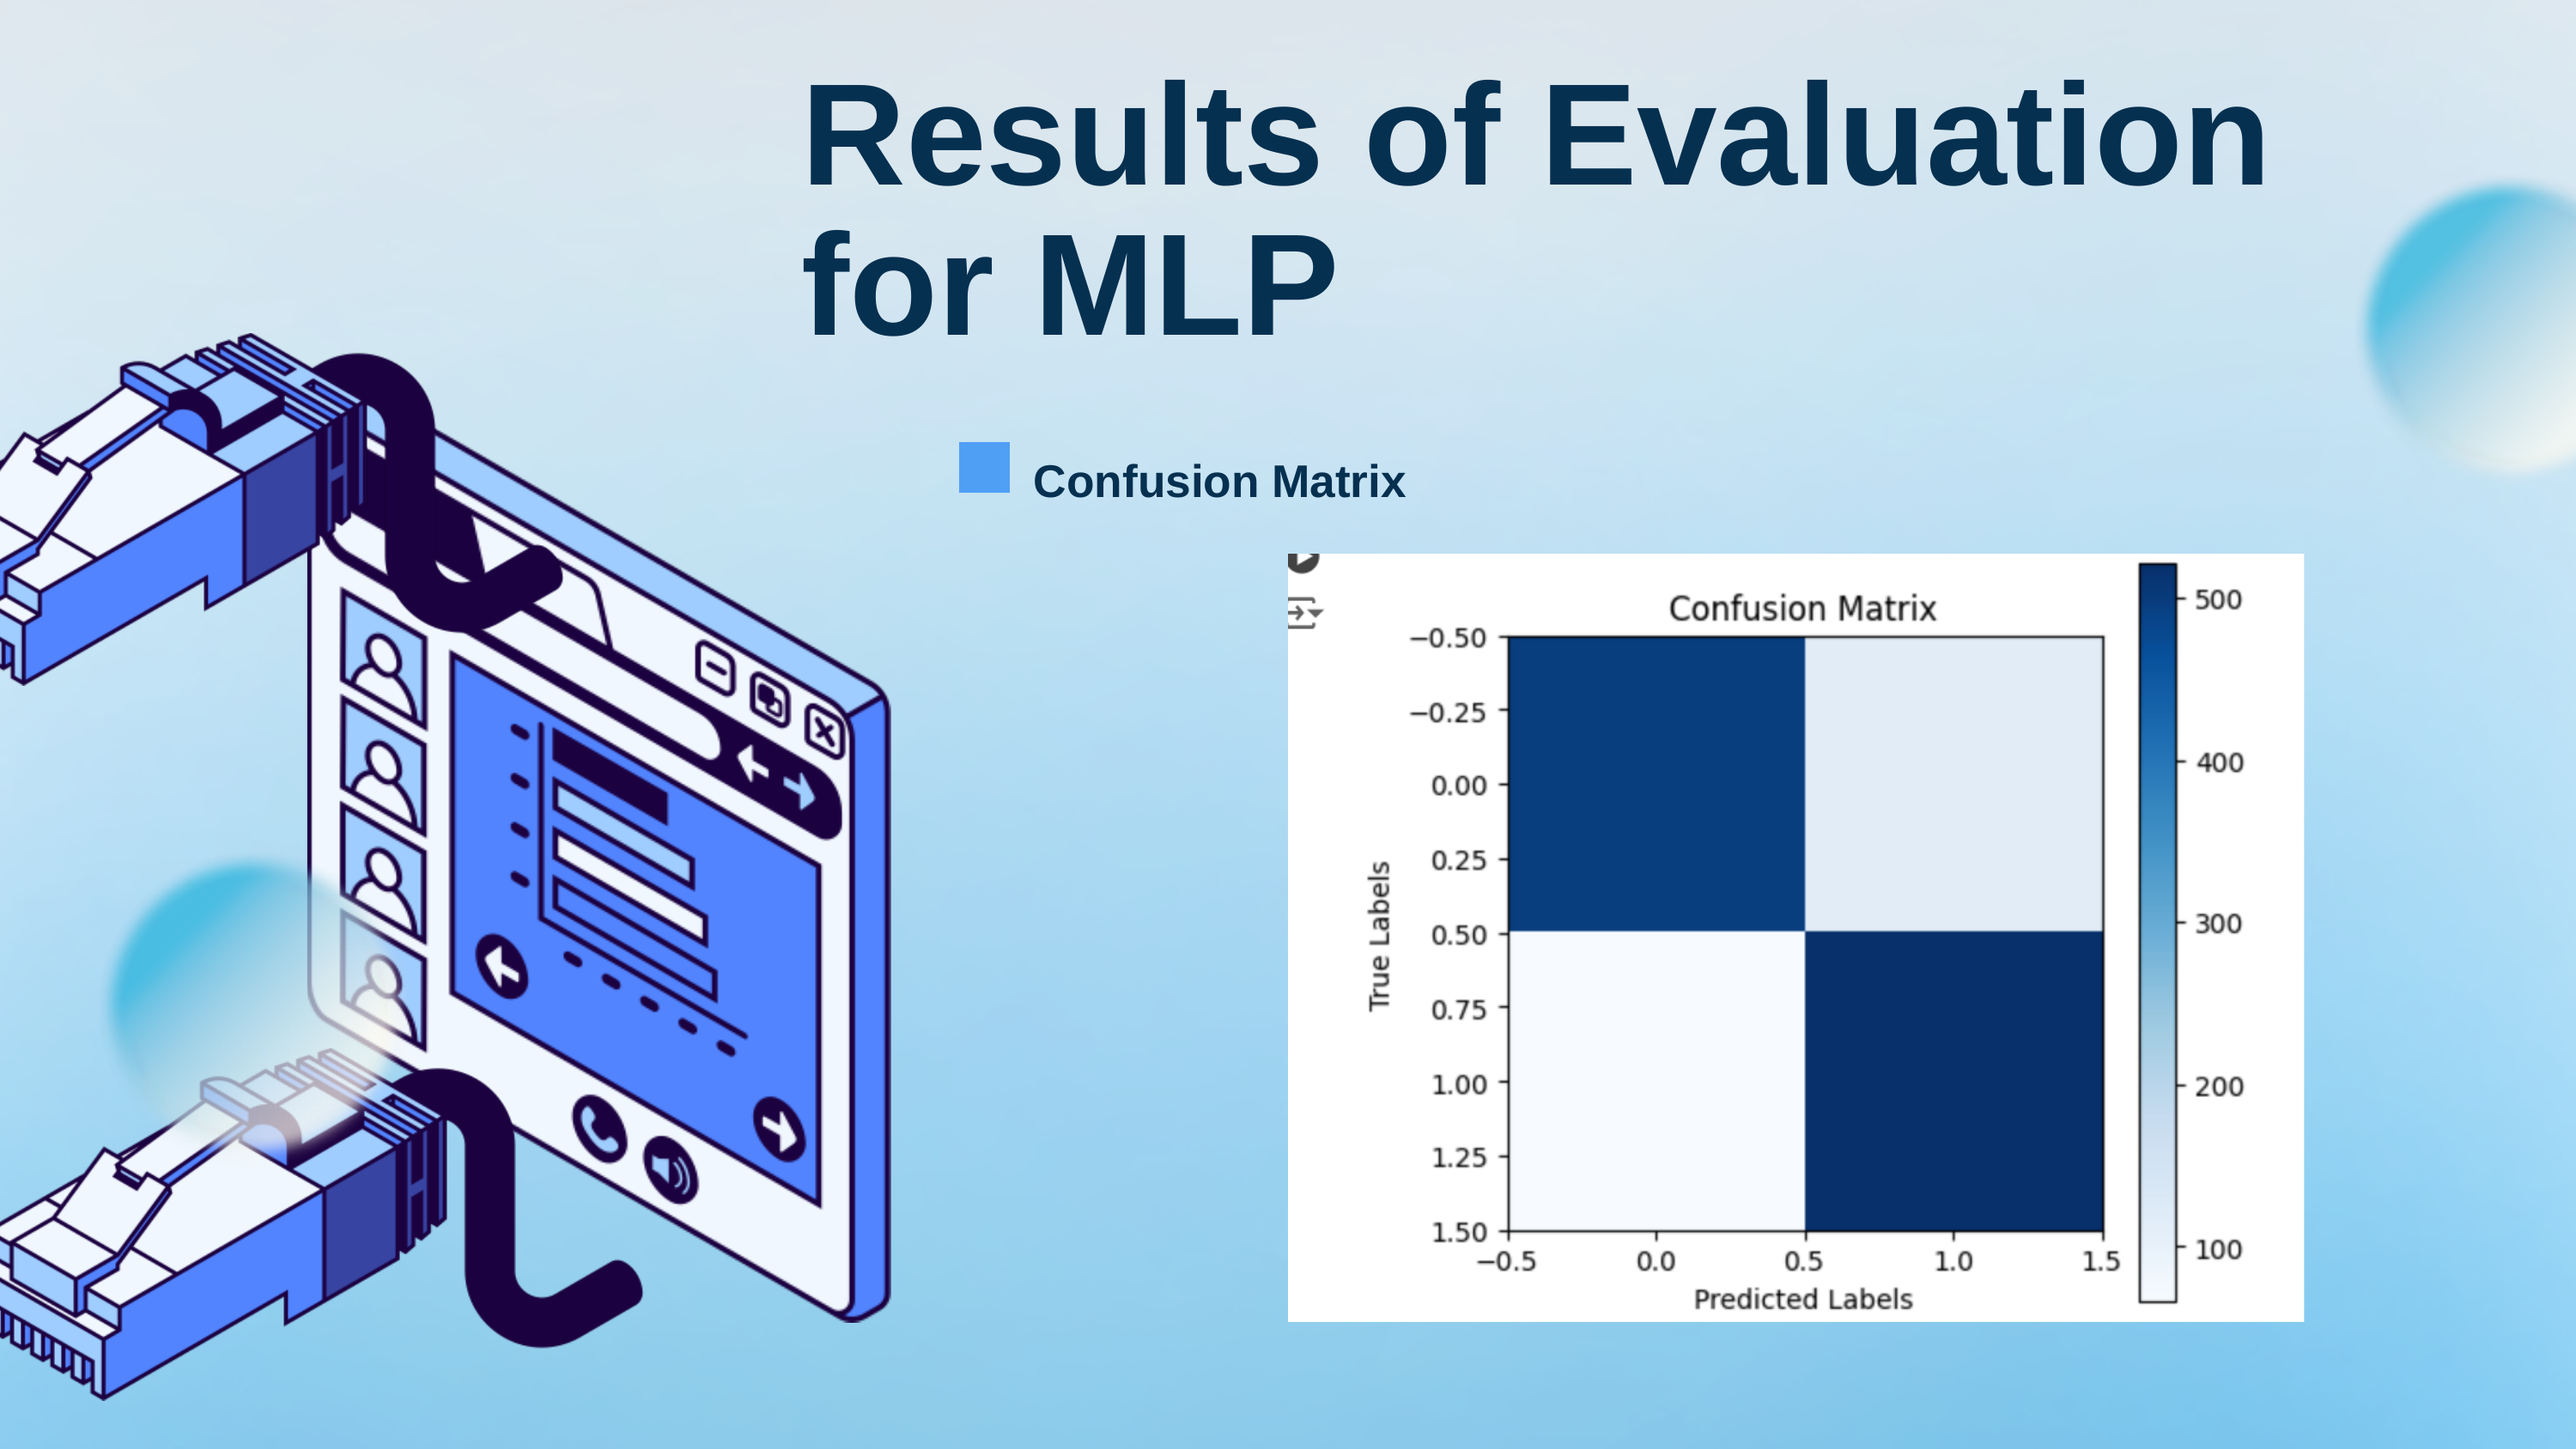

Results of Evaluation for MLP

Confusion Matrix